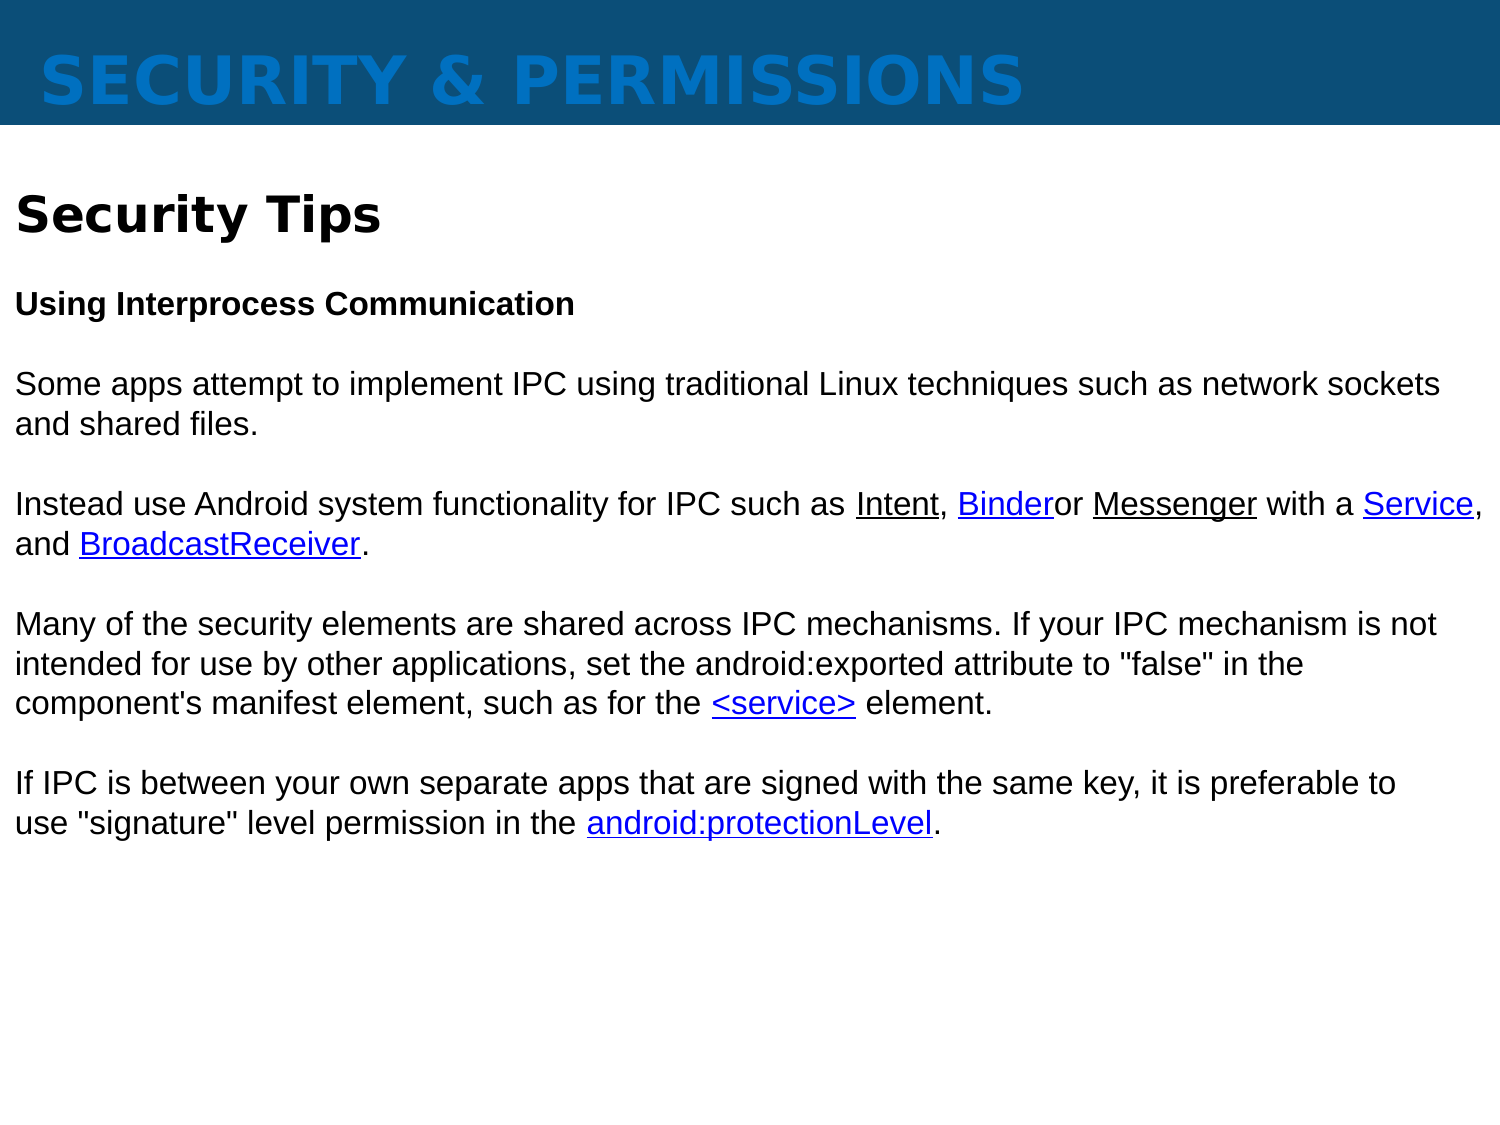

# SECURITY & PERMISSIONS
Security Tips
Using Interprocess Communication

Some apps attempt to implement IPC using traditional Linux techniques such as network sockets and shared files.

Instead use Android system functionality for IPC such as Intent, Binderor Messenger with a Service, and BroadcastReceiver.

Many of the security elements are shared across IPC mechanisms. If your IPC mechanism is not intended for use by other applications, set the android:exported attribute to "false" in the component's manifest element, such as for the <service> element.

If IPC is between your own separate apps that are signed with the same key, it is preferable to use "signature" level permission in the android:protectionLevel.